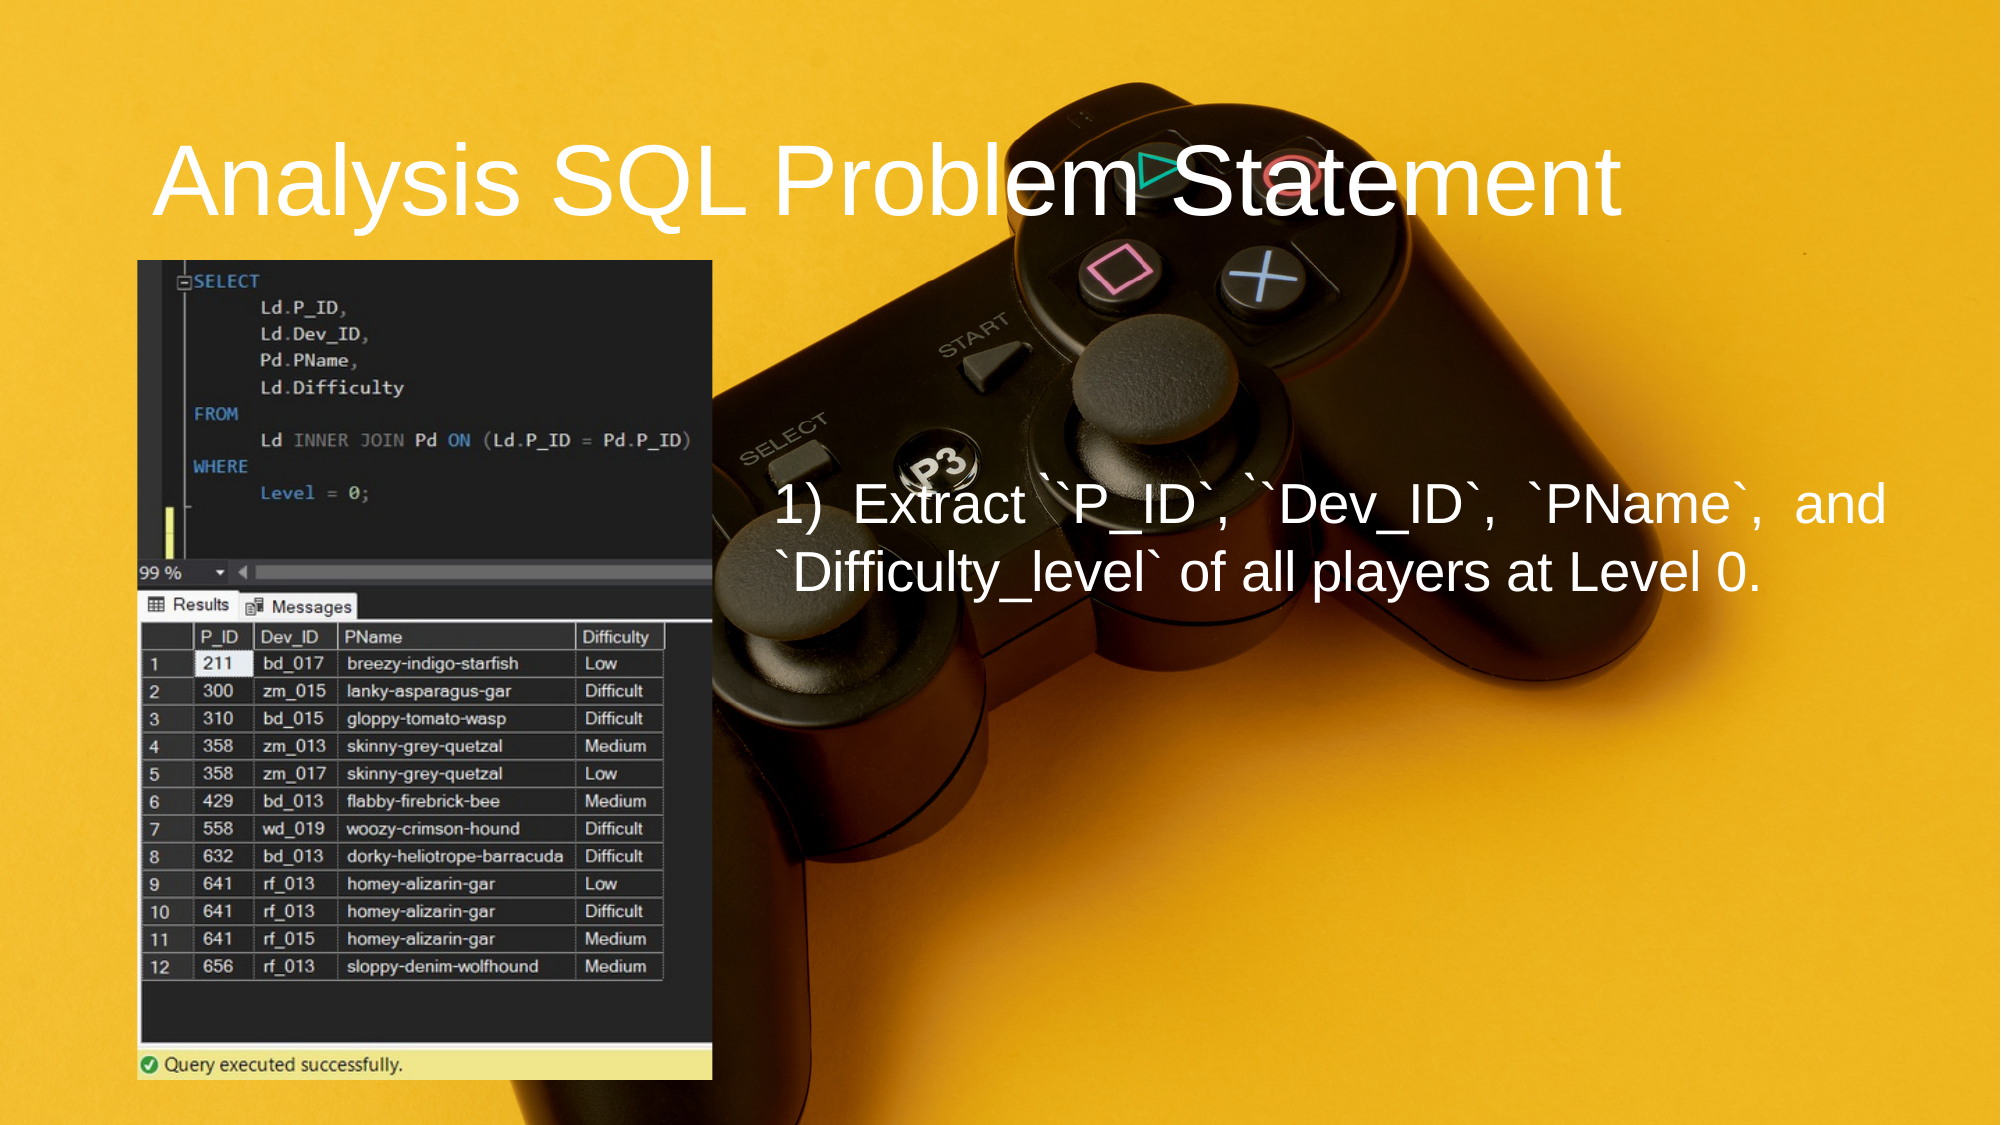

Analysis SQL Problem Statement

1) Extract ̀`P_ID`, ̀`Dev_ID`, `PName`, and `Difficulty_level` of all players at Level 0.